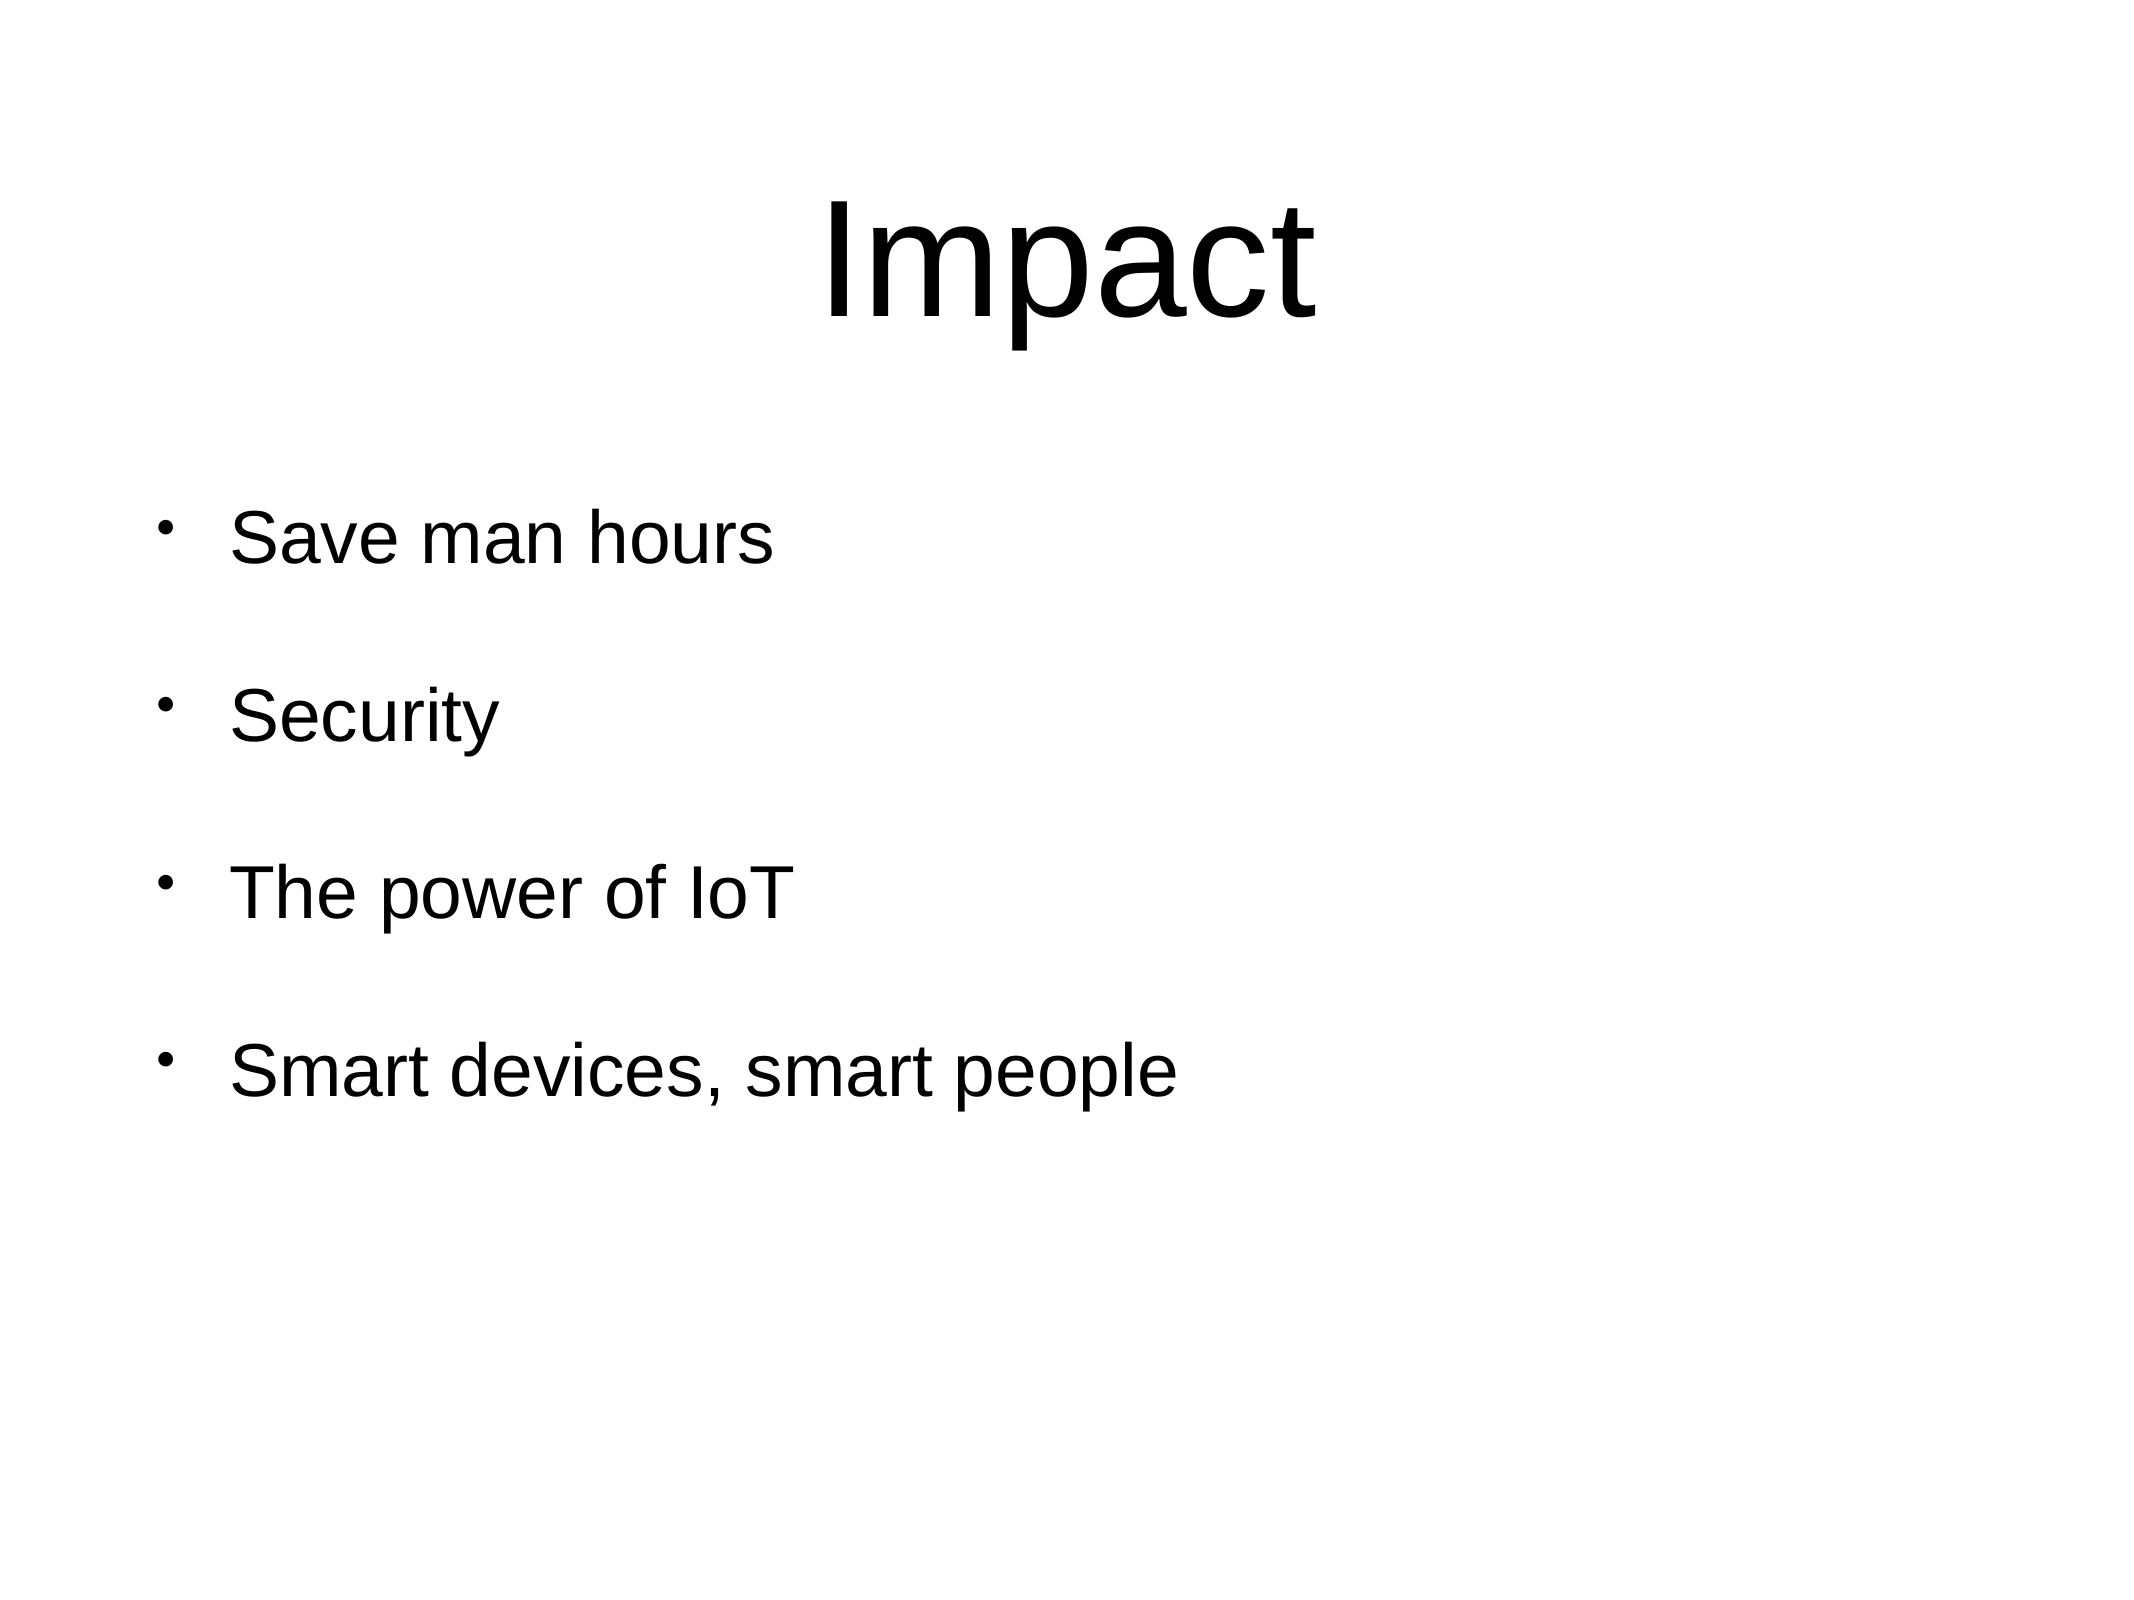

# Impact
Save man hours
Security
The power of IoT
Smart devices, smart people